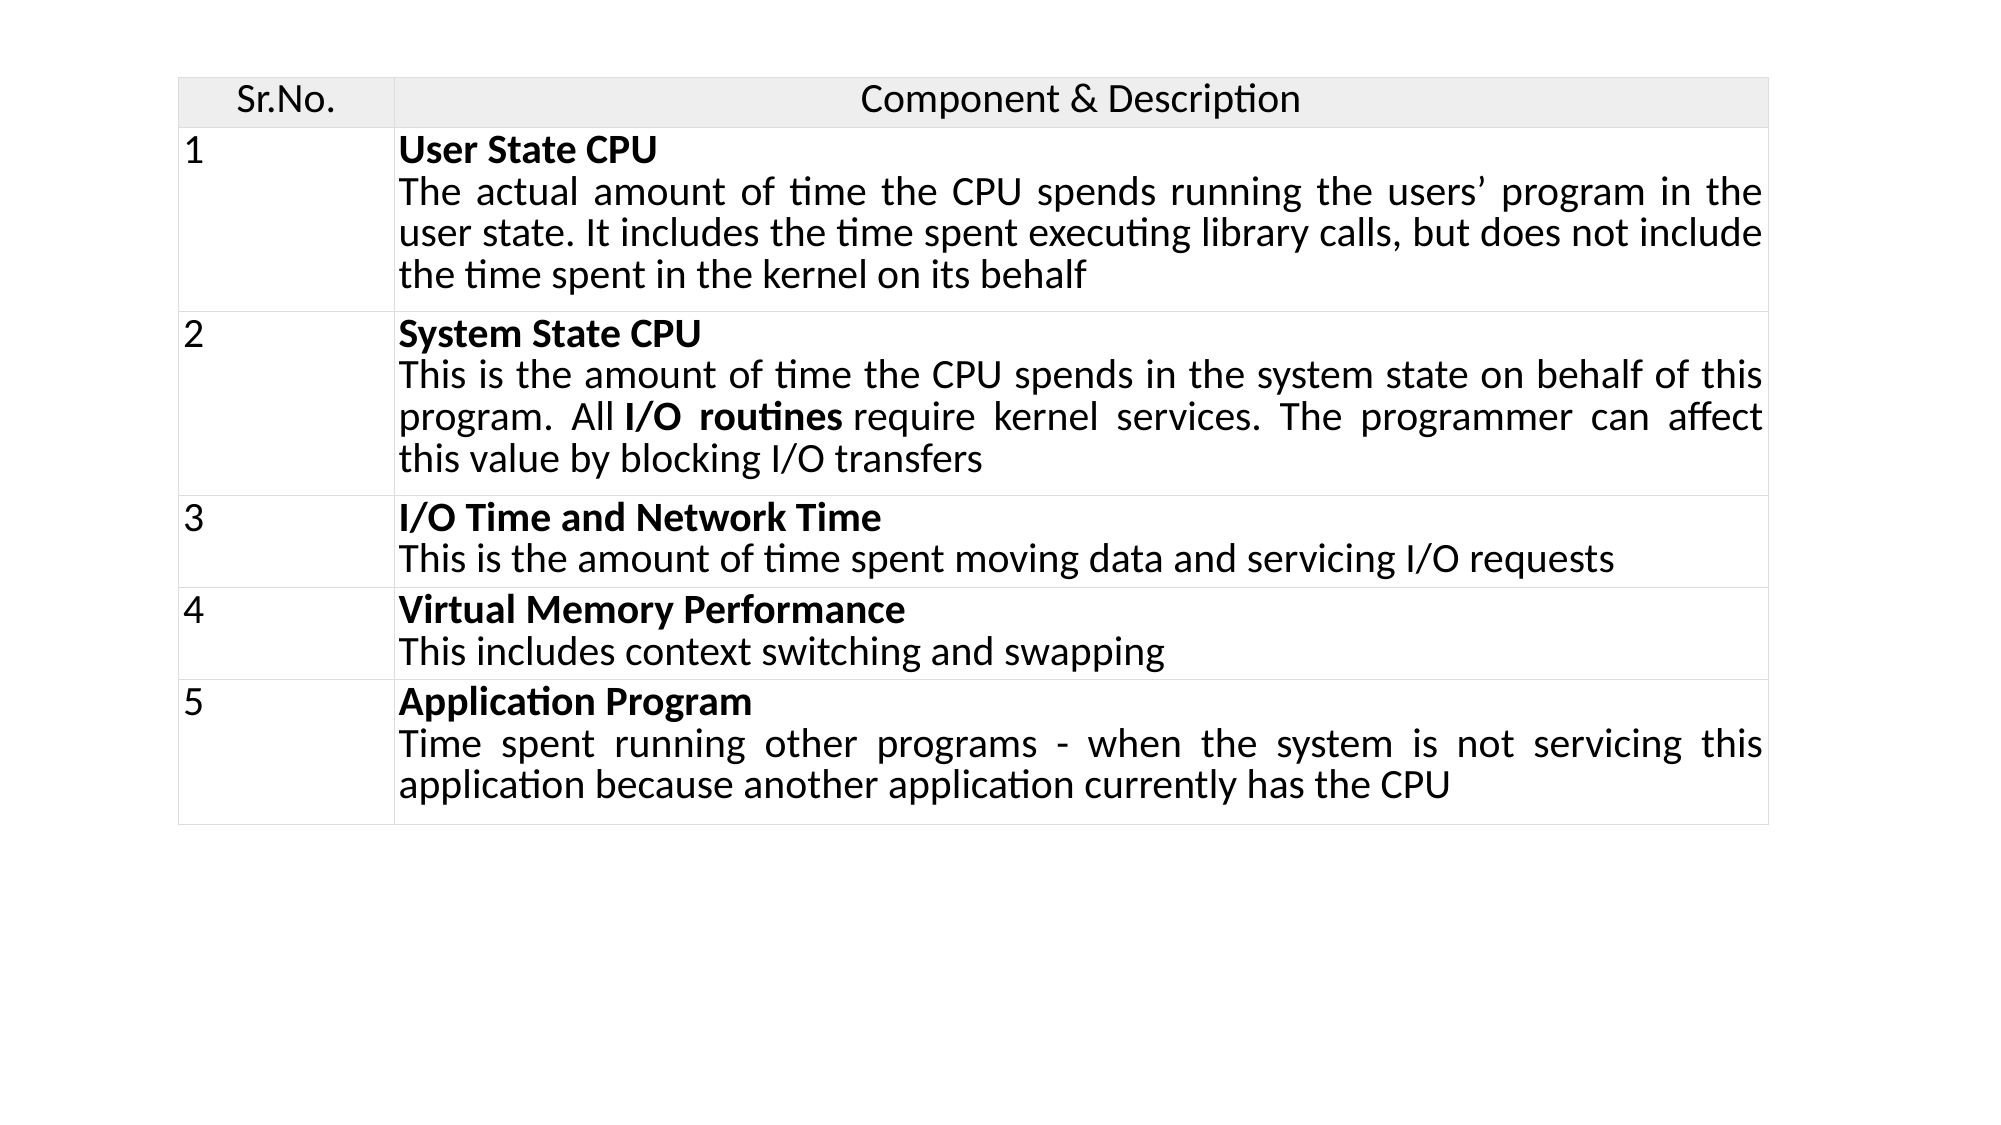

| Sr.No. | Component & Description |
| --- | --- |
| 1 | User State CPU The actual amount of time the CPU spends running the users’ program in the user state. It includes the time spent executing library calls, but does not include the time spent in the kernel on its behalf |
| 2 | System State CPU This is the amount of time the CPU spends in the system state on behalf of this program. All I/O routines require kernel services. The programmer can affect this value by blocking I/O transfers |
| 3 | I/O Time and Network Time This is the amount of time spent moving data and servicing I/O requests |
| 4 | Virtual Memory Performance This includes context switching and swapping |
| 5 | Application Program Time spent running other programs - when the system is not servicing this application because another application currently has the CPU |